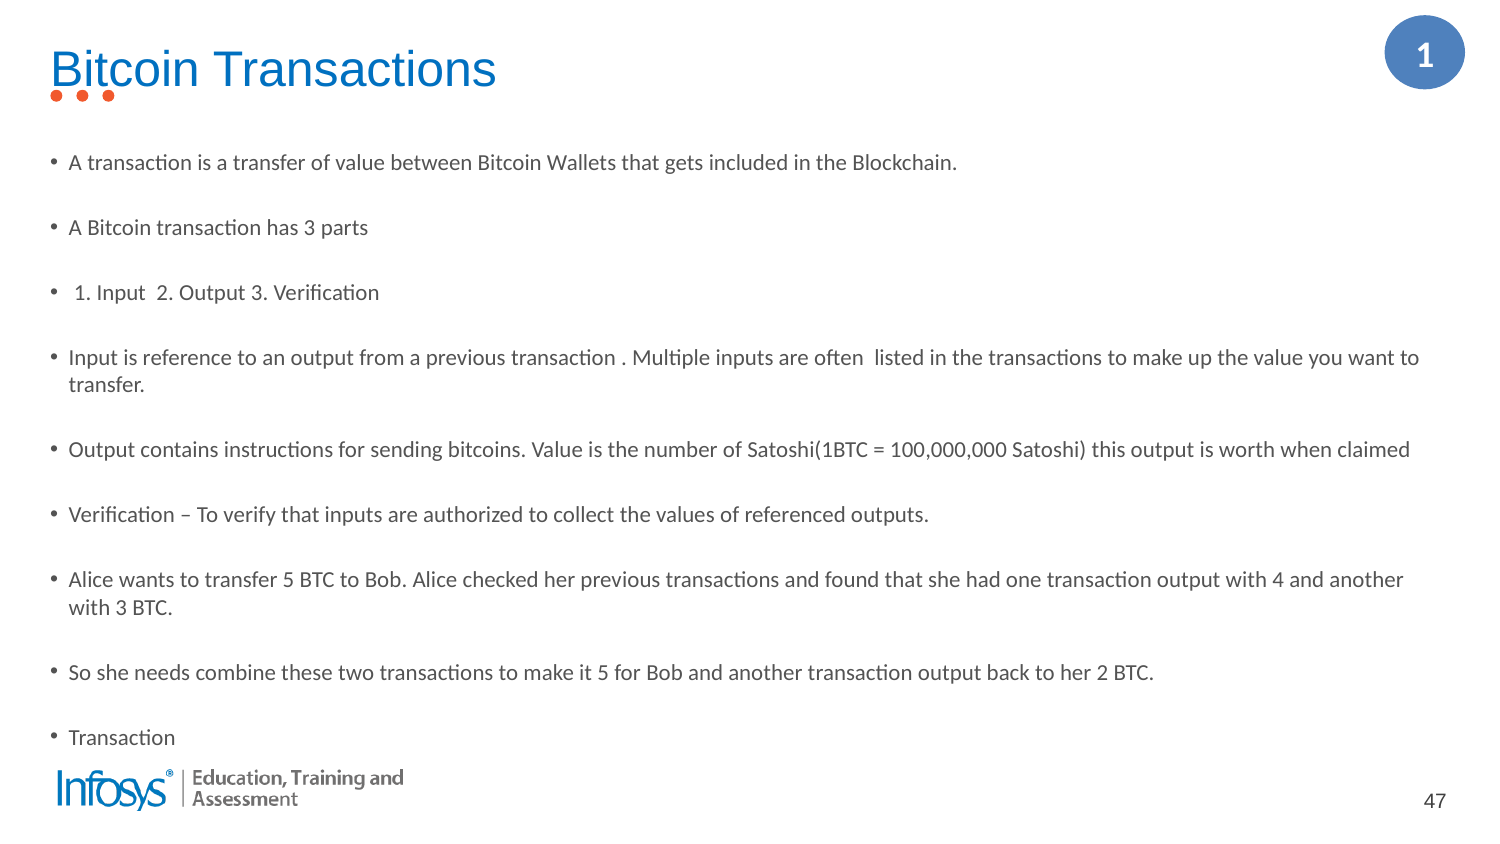

1
# Bitcoin Transactions
A transaction is a transfer of value between Bitcoin Wallets that gets included in the Blockchain.
A Bitcoin transaction has 3 parts
 1. Input  2. Output 3. Verification
Input is reference to an output from a previous transaction . Multiple inputs are often  listed in the transactions to make up the value you want to transfer.
Output contains instructions for sending bitcoins. Value is the number of Satoshi(1BTC = 100,000,000 Satoshi) this output is worth when claimed
Verification – To verify that inputs are authorized to collect the values of referenced outputs.
Alice wants to transfer 5 BTC to Bob. Alice checked her previous transactions and found that she had one transaction output with 4 and another with 3 BTC.
So she needs combine these two transactions to make it 5 for Bob and another transaction output back to her 2 BTC.
Transaction

47